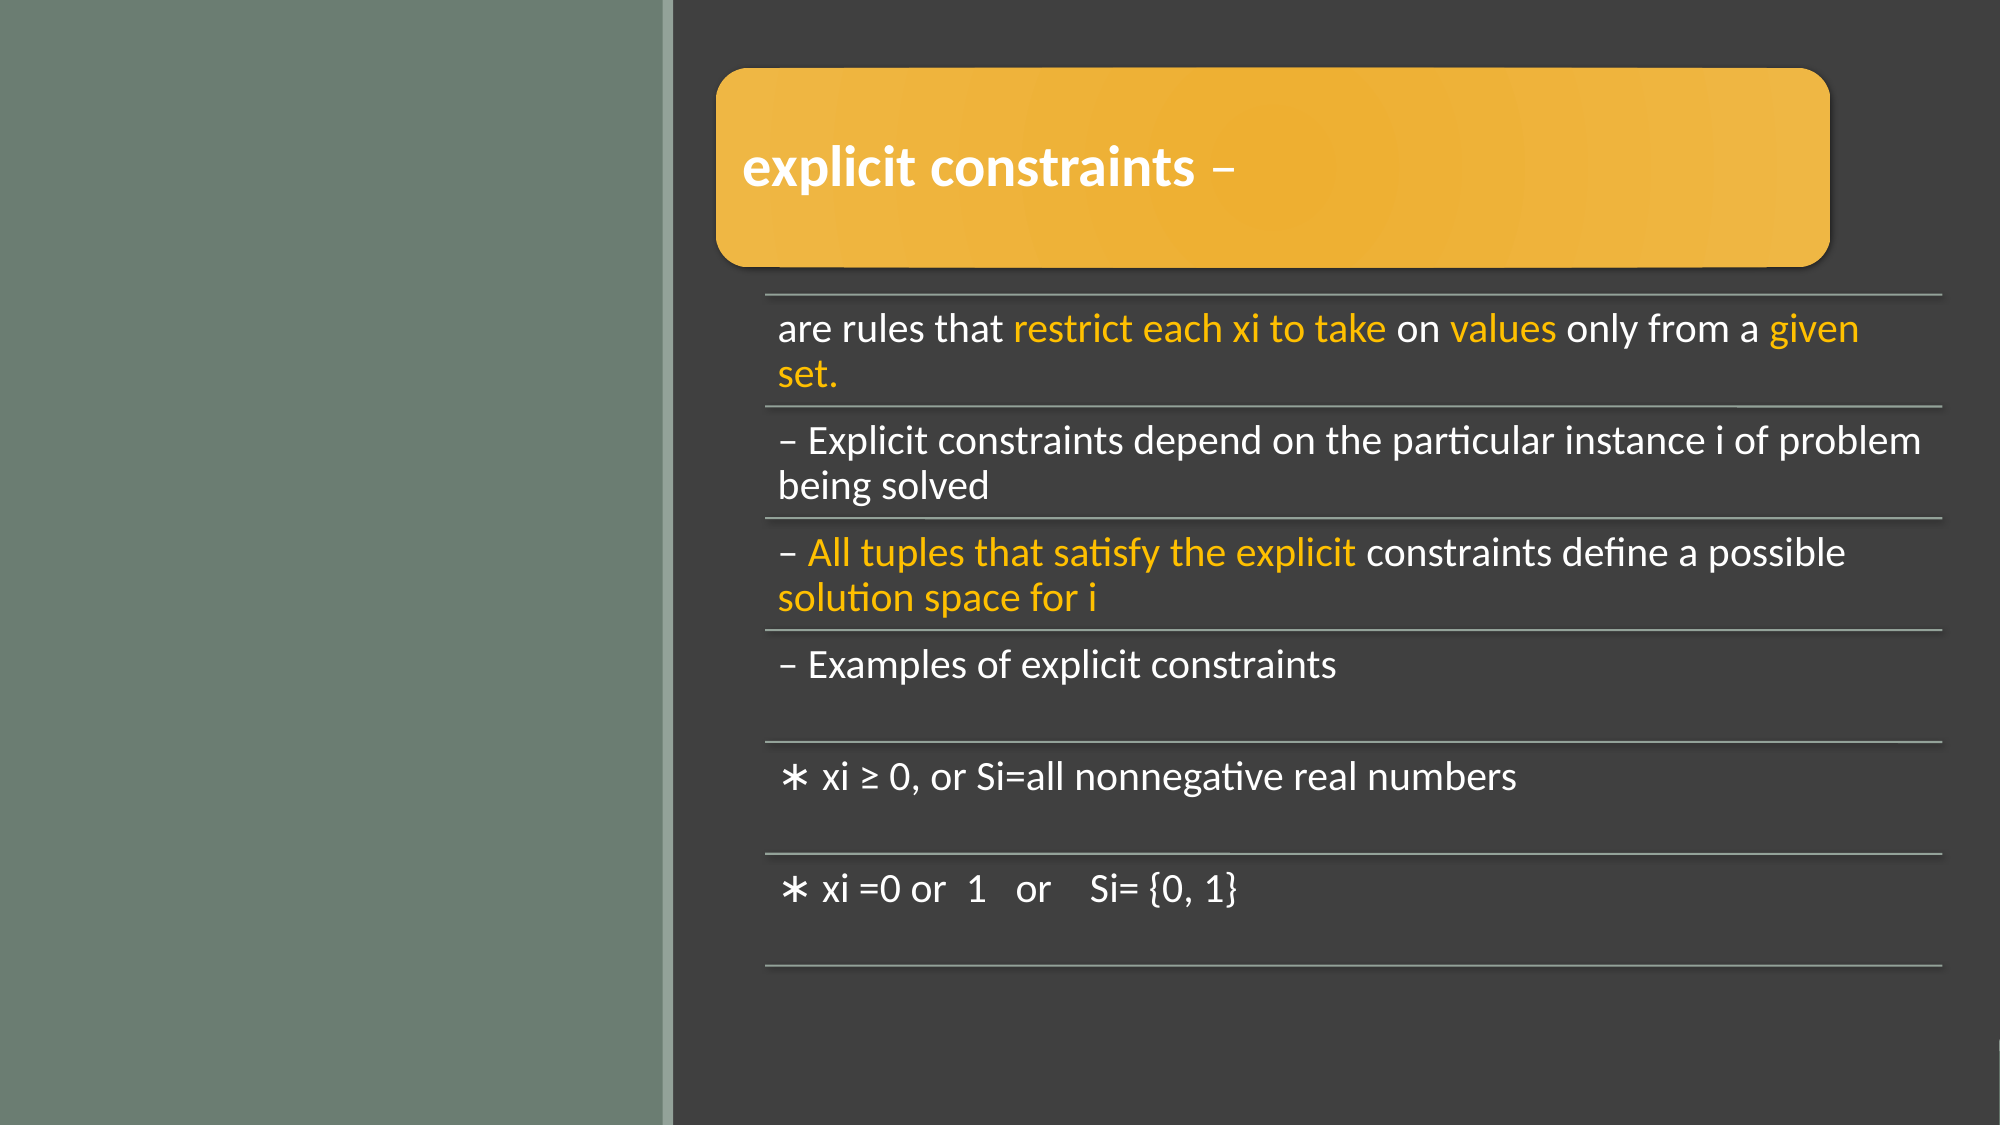

explicit constraints –
are rules that restrict each xi to take on values only from a given set.
– Explicit constraints depend on the particular instance i of problem being solved
– All tuples that satisfy the explicit constraints define a possible solution space for i
– Examples of explicit constraints
∗ xi ≥ 0, or Si=all nonnegative real numbers
∗ xi =0 or  1   or    Si= {0, 1}